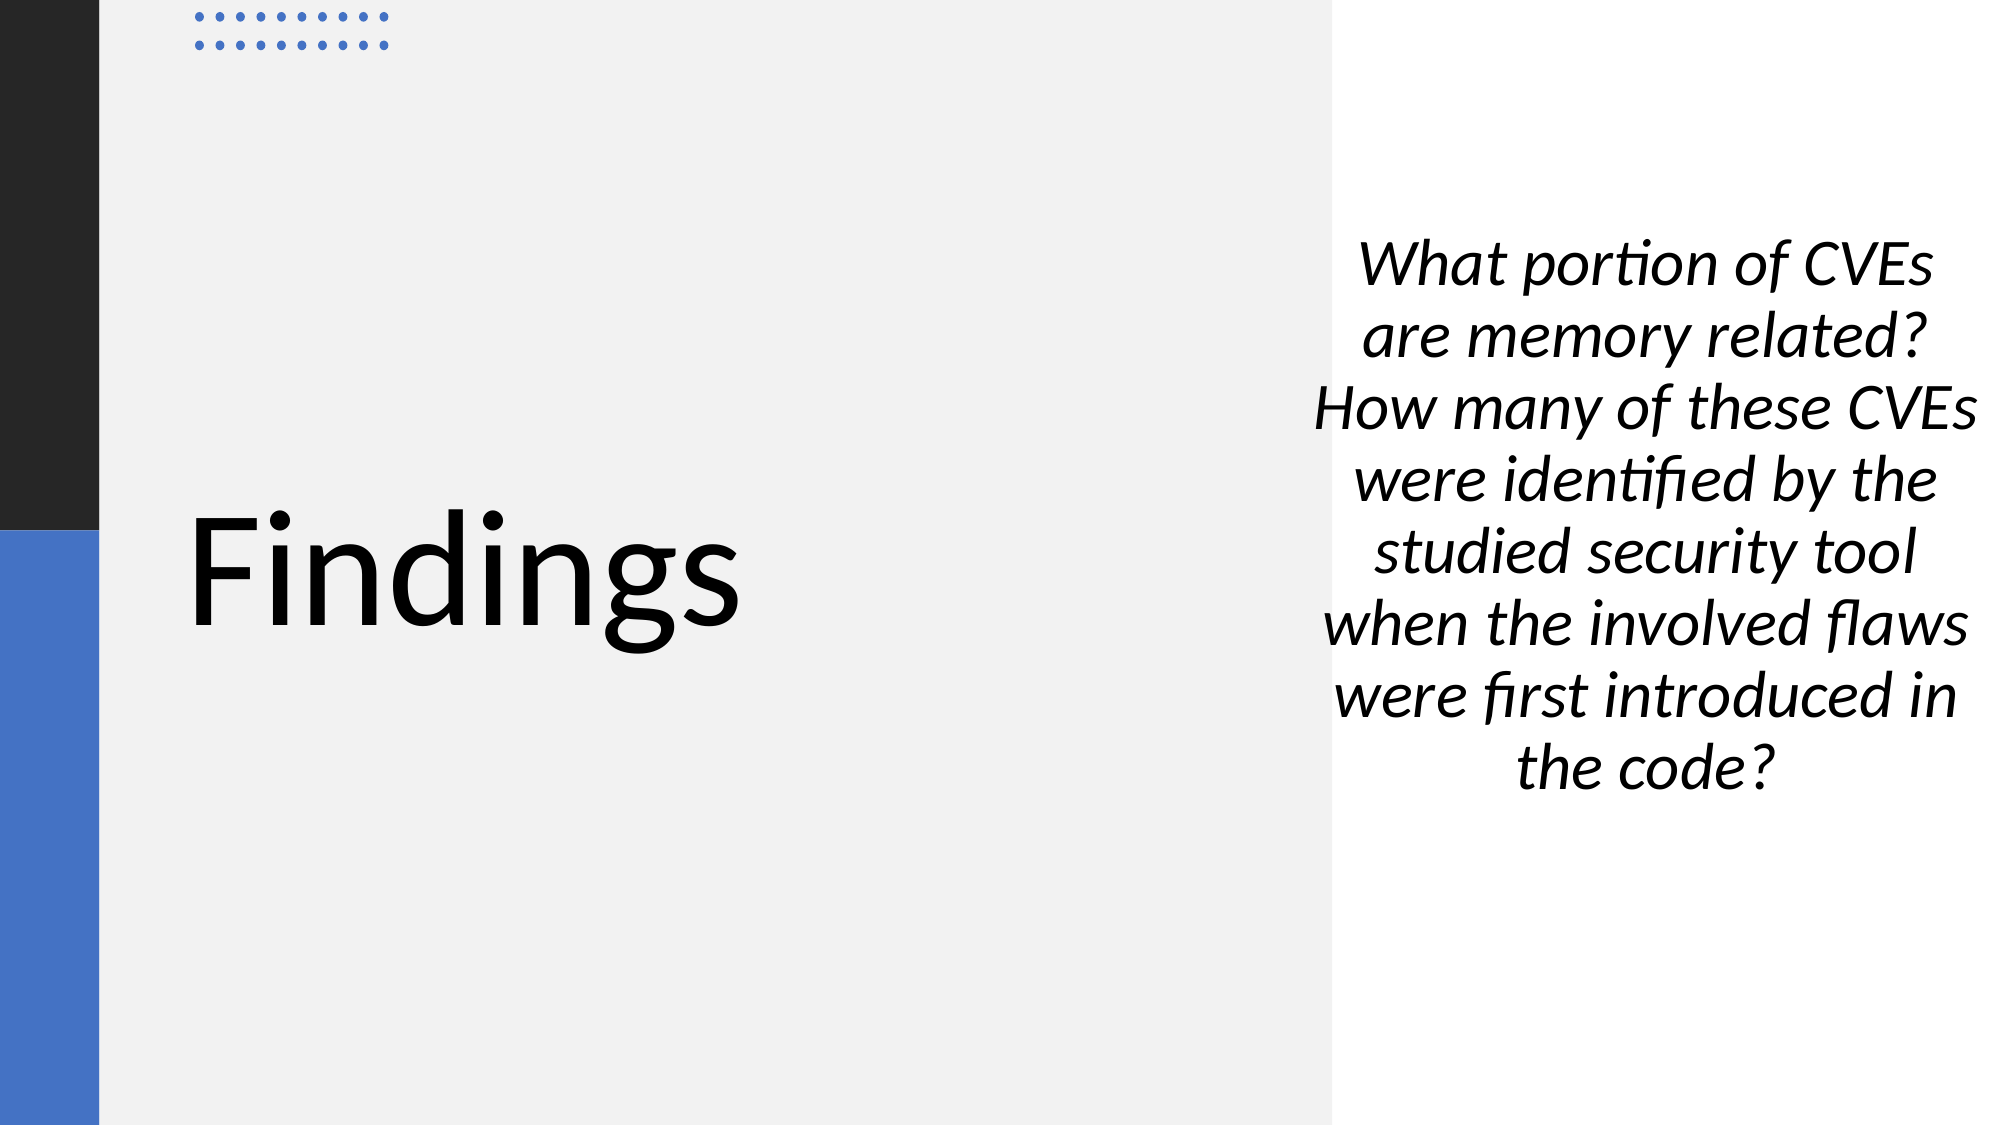

What portion of CVEs are memory related? How many of these CVEs were identified by the studied security tool when the involved flaws were first introduced in the code?

# Findings